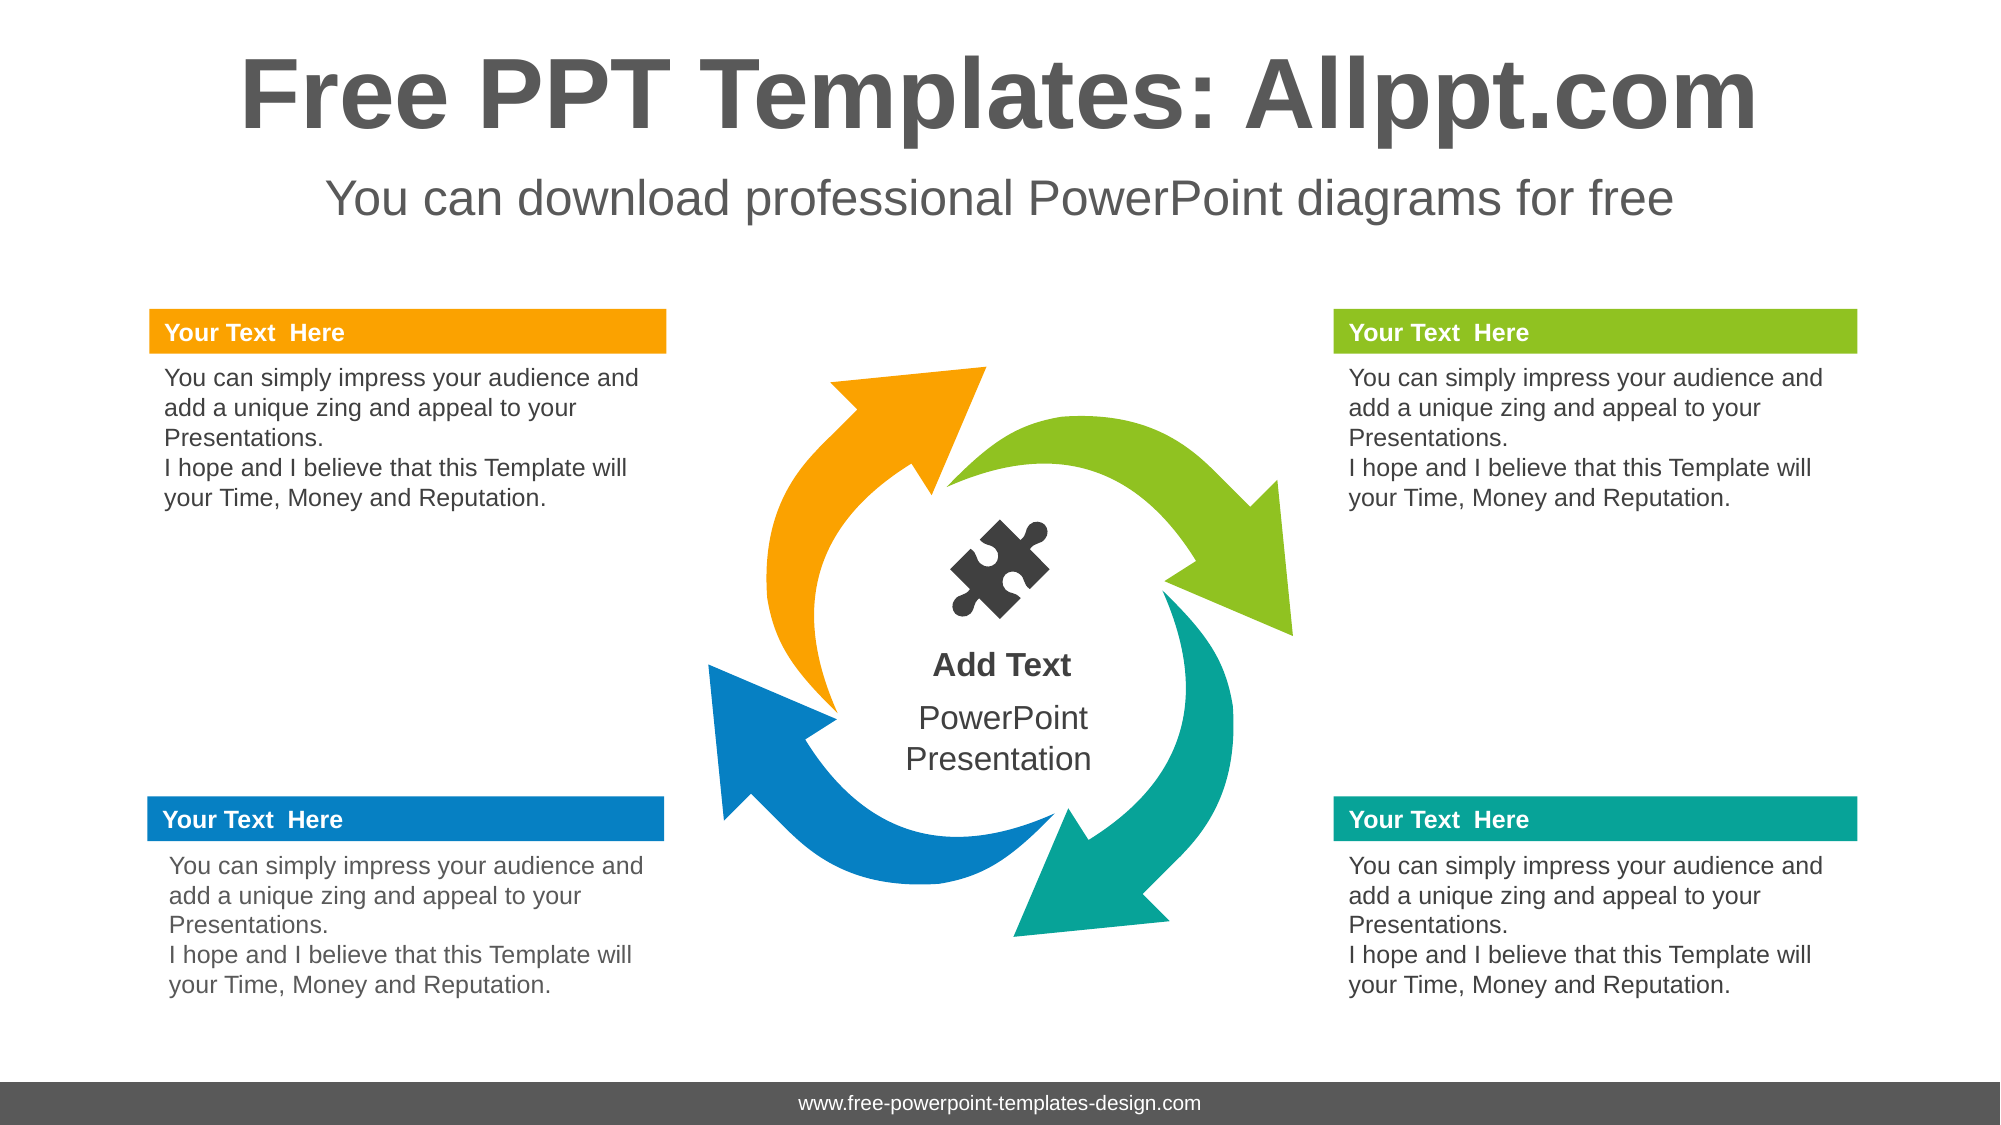

# Free PPT Templates: Allppt.com
You can download professional PowerPoint diagrams for free
Your Text  Here
You can simply impress your audience and add a unique zing and appeal to your Presentations.
I hope and I believe that this Template will your Time, Money and Reputation.
Your Text  Here
You can simply impress your audience and add a unique zing and appeal to your Presentations.
I hope and I believe that this Template will your Time, Money and Reputation.

Add Text
PowerPoint Presentation
Your Text  Here
You can simply impress your audience and add a unique zing and appeal to your Presentations.
I hope and I believe that this Template will your Time, Money and Reputation.
Your Text  Here
You can simply impress your audience and add a unique zing and appeal to your Presentations.
I hope and I believe that this Template will your Time, Money and Reputation.
www.free-powerpoint-templates-design.com